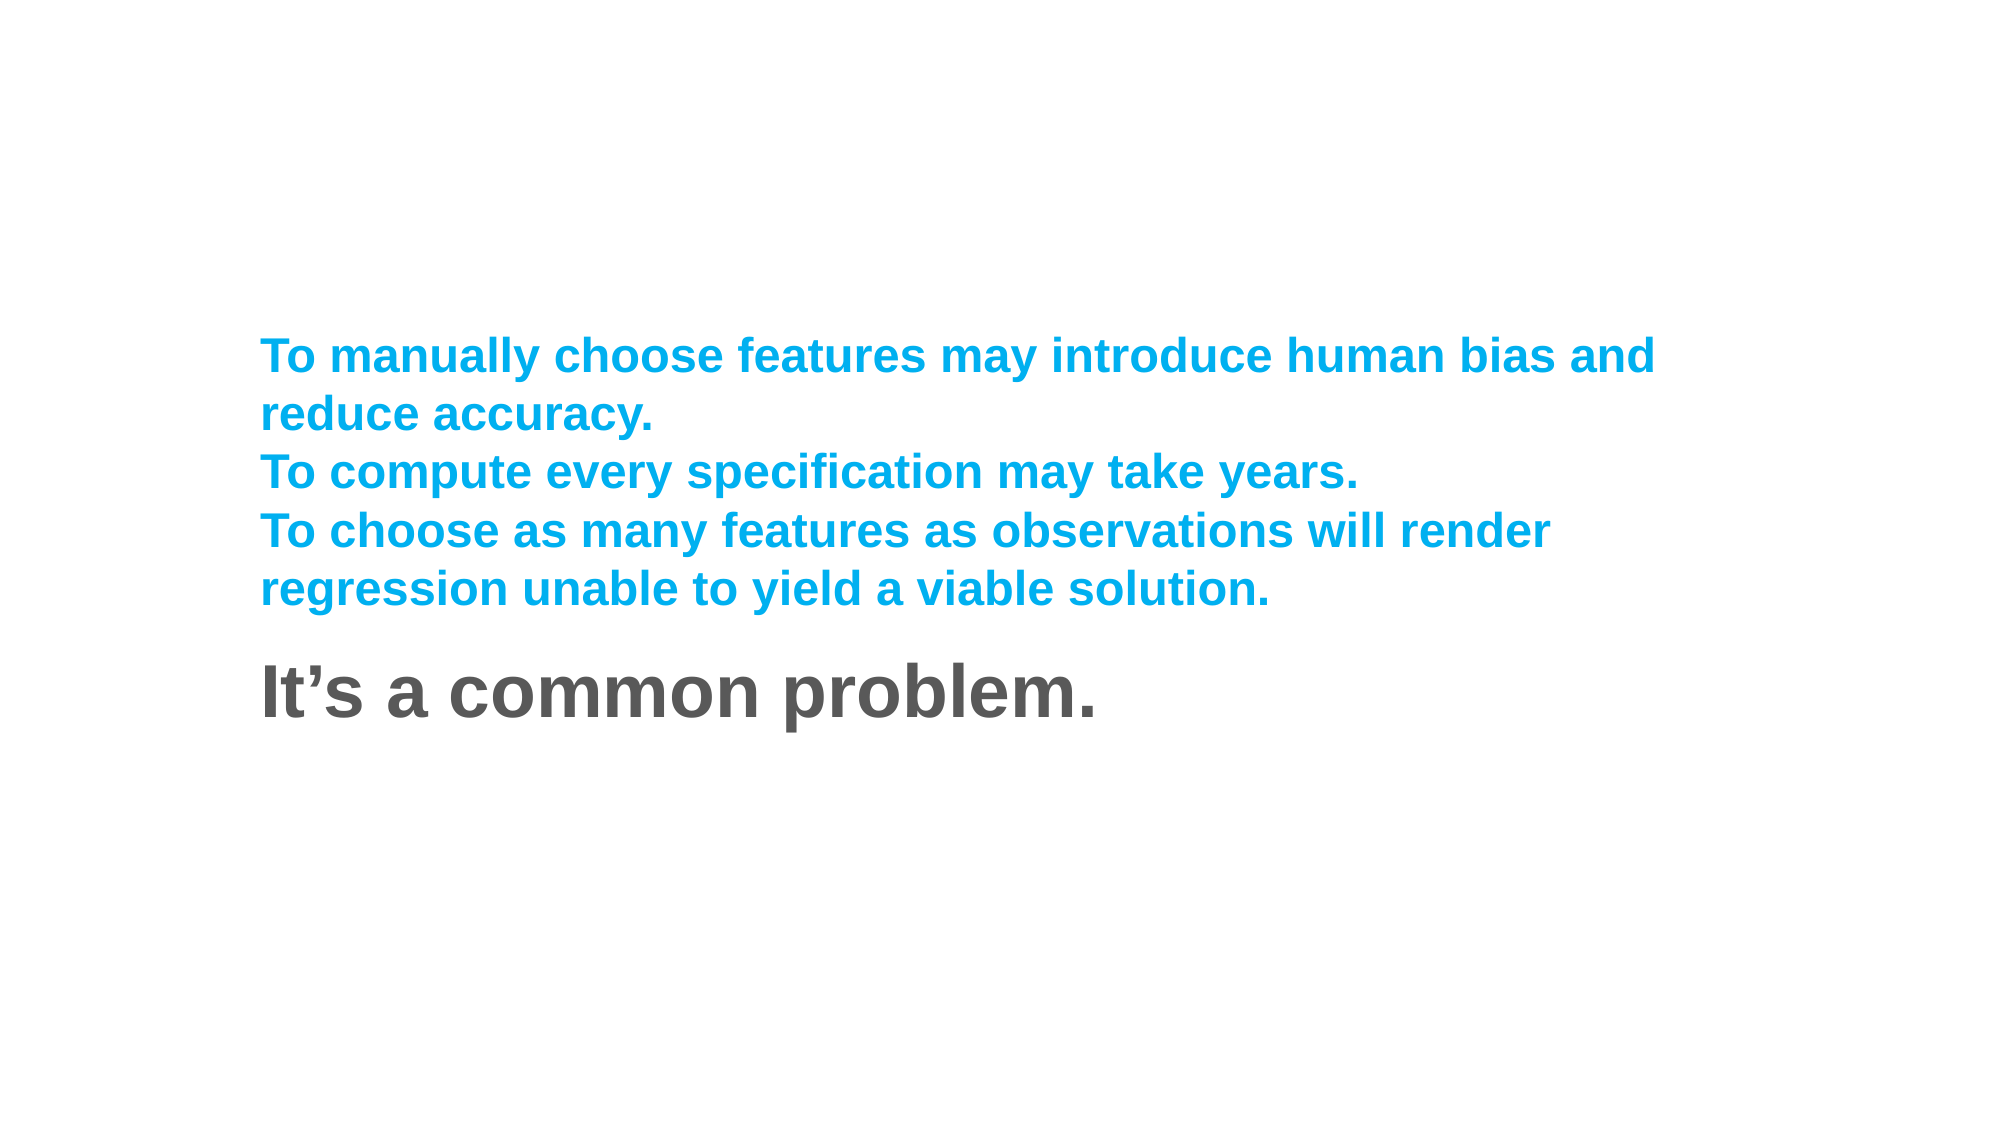

To manually choose features may introduce human bias and reduce accuracy.
To compute every specification may take years.
To choose as many features as observations will render regression unable to yield a viable solution.
It’s a common problem.